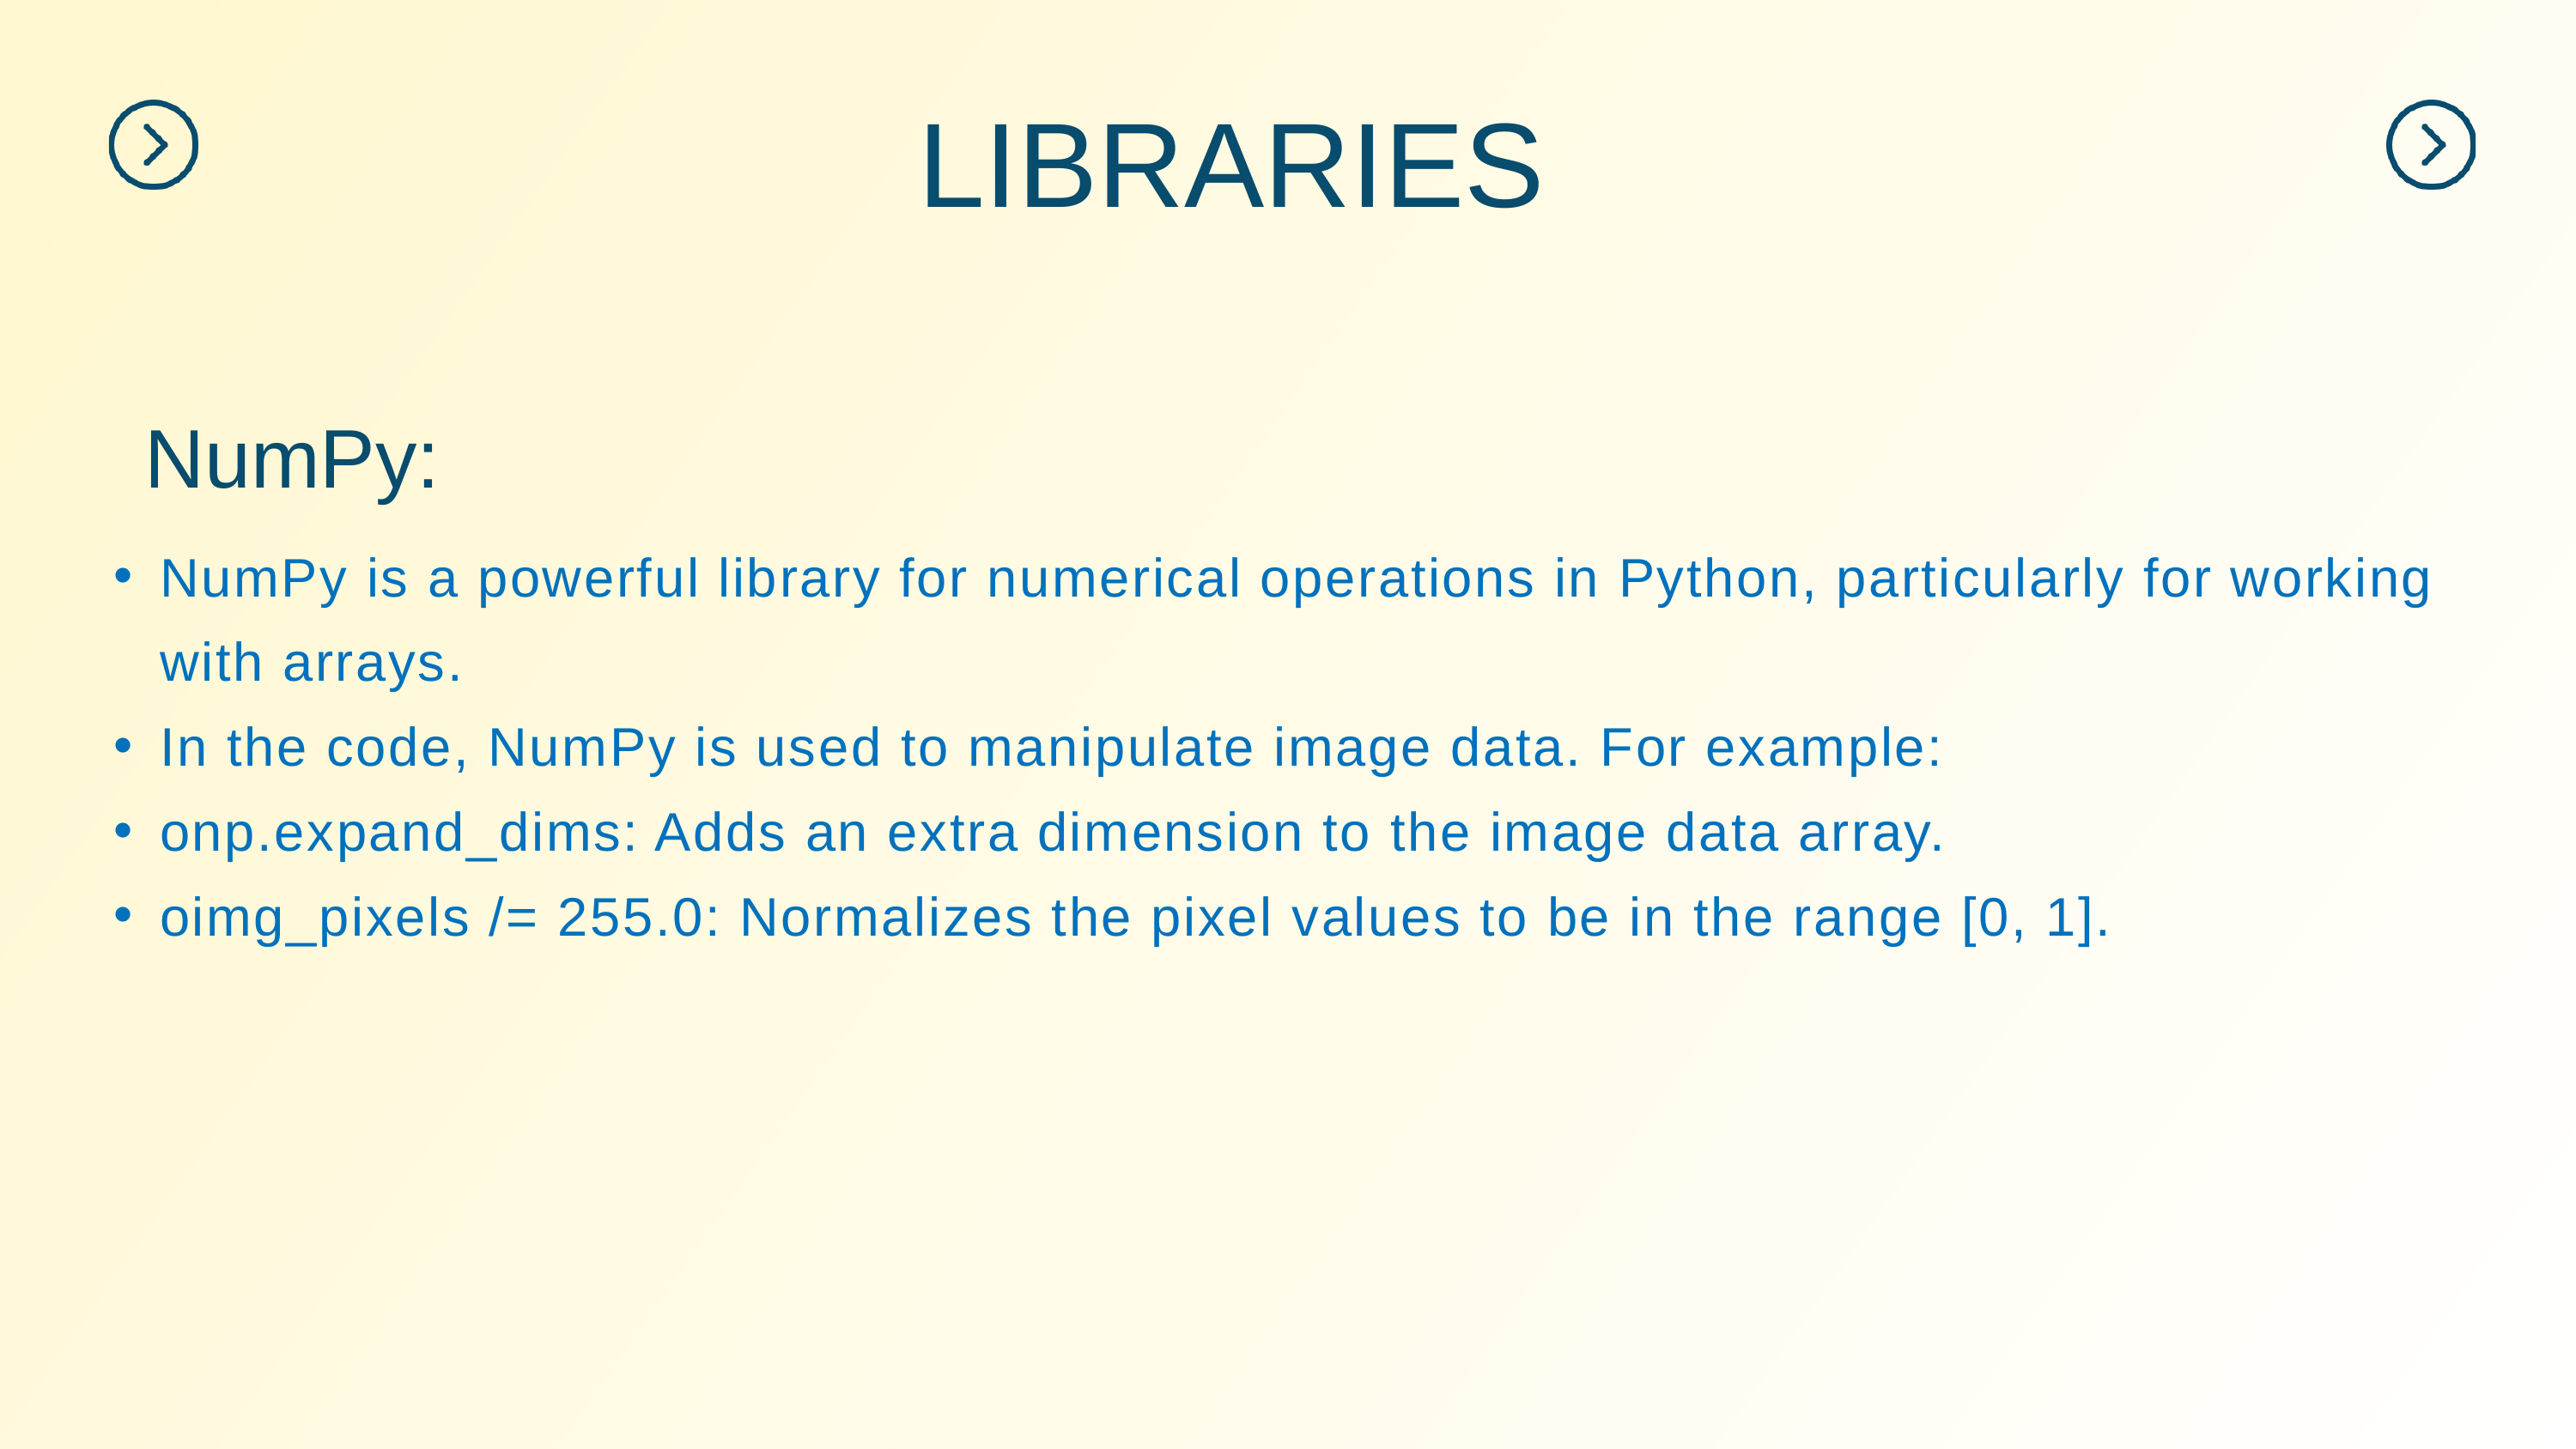

LIBRARIES

NumPy:
NumPy is a powerful library for numerical operations in Python, particularly for working with arrays.
In the code, NumPy is used to manipulate image data. For example:
onp.expand_dims: Adds an extra dimension to the image data array.
oimg_pixels /= 255.0: Normalizes the pixel values to be in the range [0, 1].